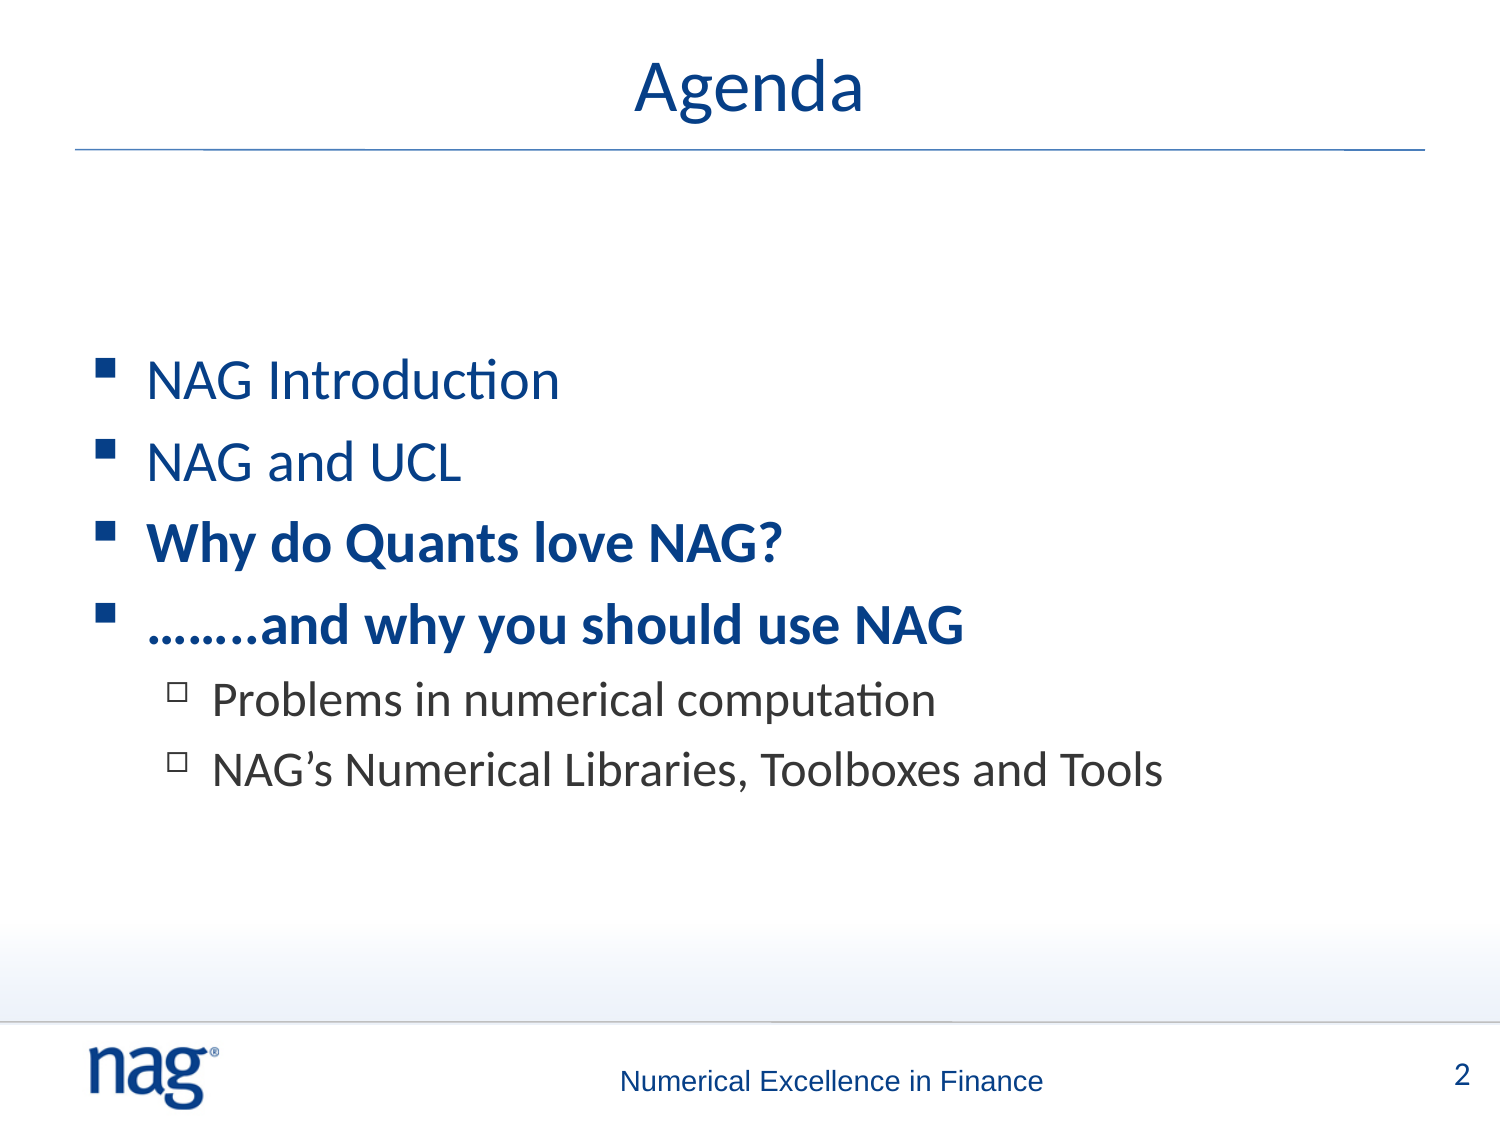

Agenda
NAG Introduction
NAG and UCL
Why do Quants love NAG?
……..and why you should use NAG
Problems in numerical computation
NAG’s Numerical Libraries, Toolboxes and Tools